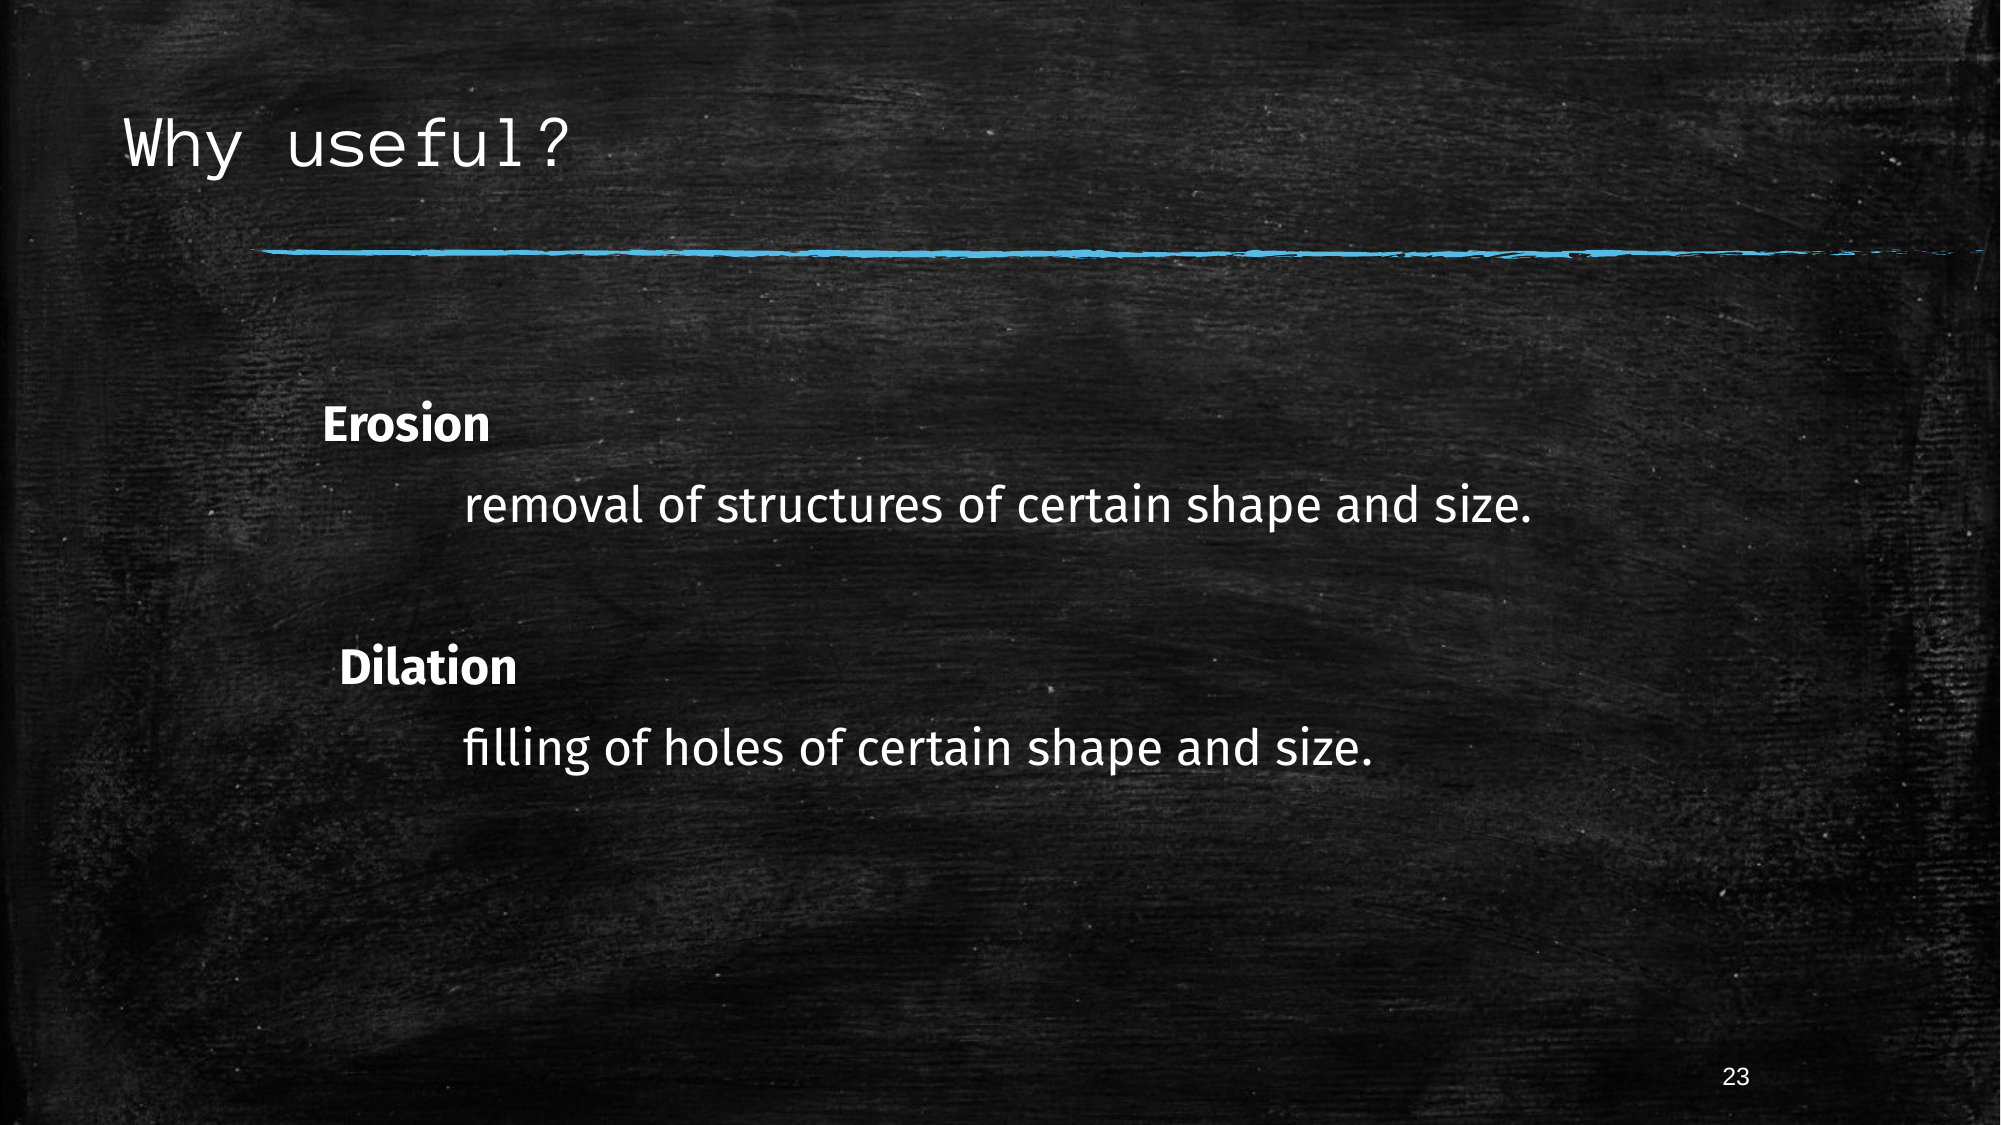

# Why useful?

	Erosion
	removal of structures of certain shape and size.

Dilation
	filling of holes of certain shape and size.
23